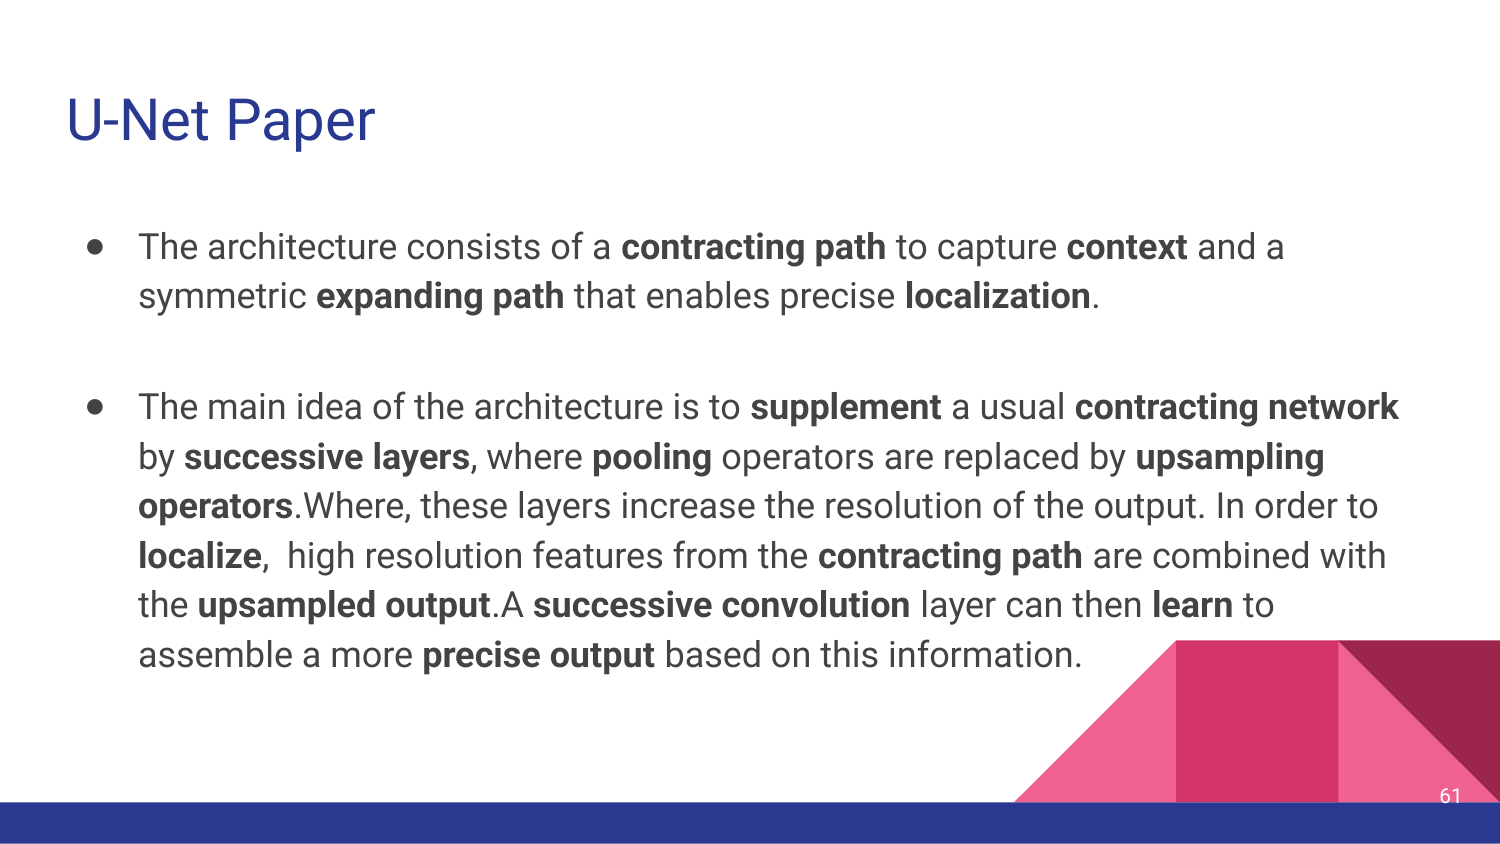

# U-Net Paper
The architecture consists of a contracting path to capture context and a symmetric expanding path that enables precise localization.

The main idea of the architecture is to supplement a usual contracting network by successive layers, where pooling operators are replaced by upsampling operators.Where, these layers increase the resolution of the output. In order to localize,  high resolution features from the contracting path are combined with the upsampled output.A successive convolution layer can then learn to assemble a more precise output based on this information.

61